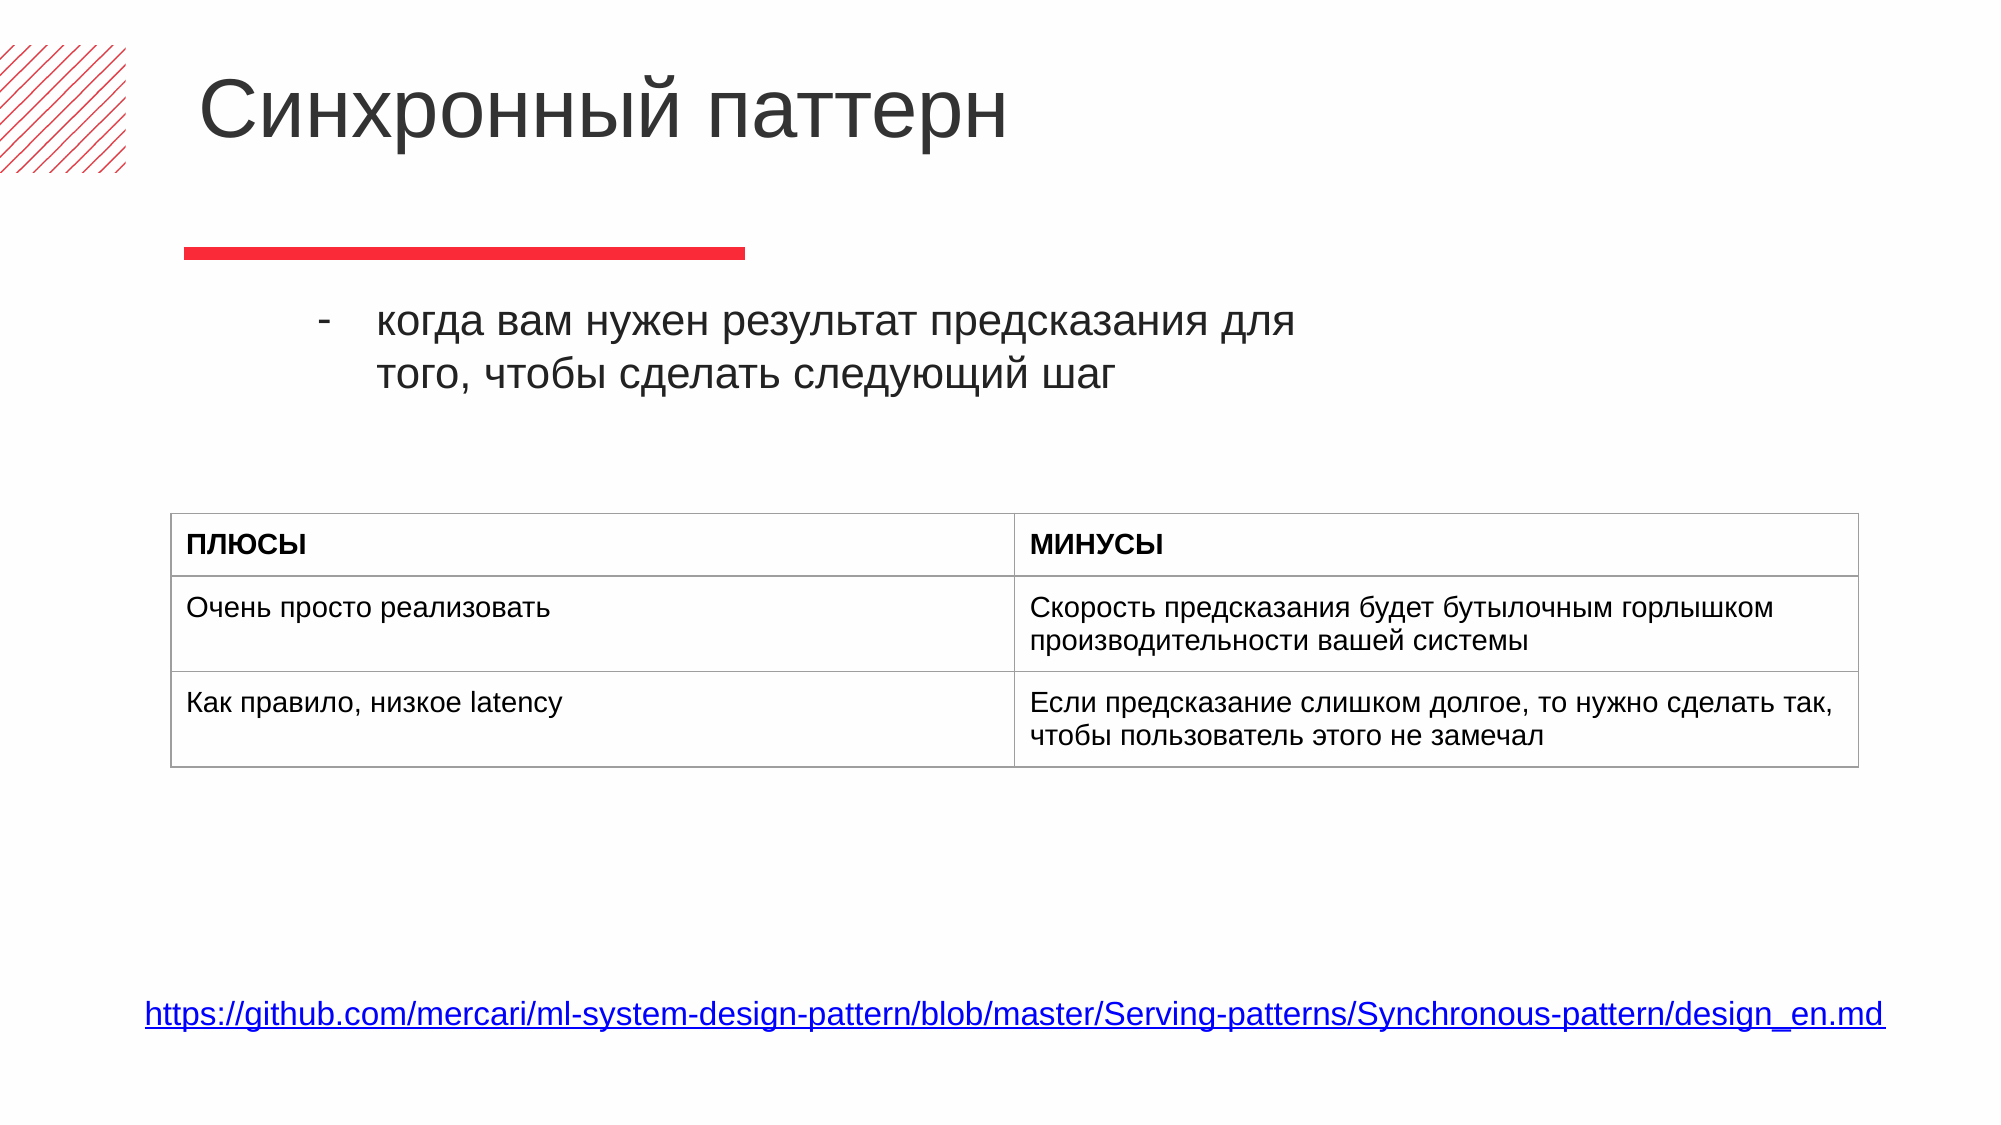

Синхронный паттерн

когда вам нужен результат предсказания для того, чтобы сделать следующий шаг

| ПЛЮСЫ | МИНУСЫ |
| --- | --- |
| Очень просто реализовать | Скорость предсказания будет бутылочным горлышком производительности вашей системы |
| Как правило, низкое latency | Если предсказание слишком долгое, то нужно сделать так, чтобы пользователь этого не замечал |
https://github.com/mercari/ml-system-design-pattern/blob/master/Serving-patterns/Synchronous-pattern/design_en.md